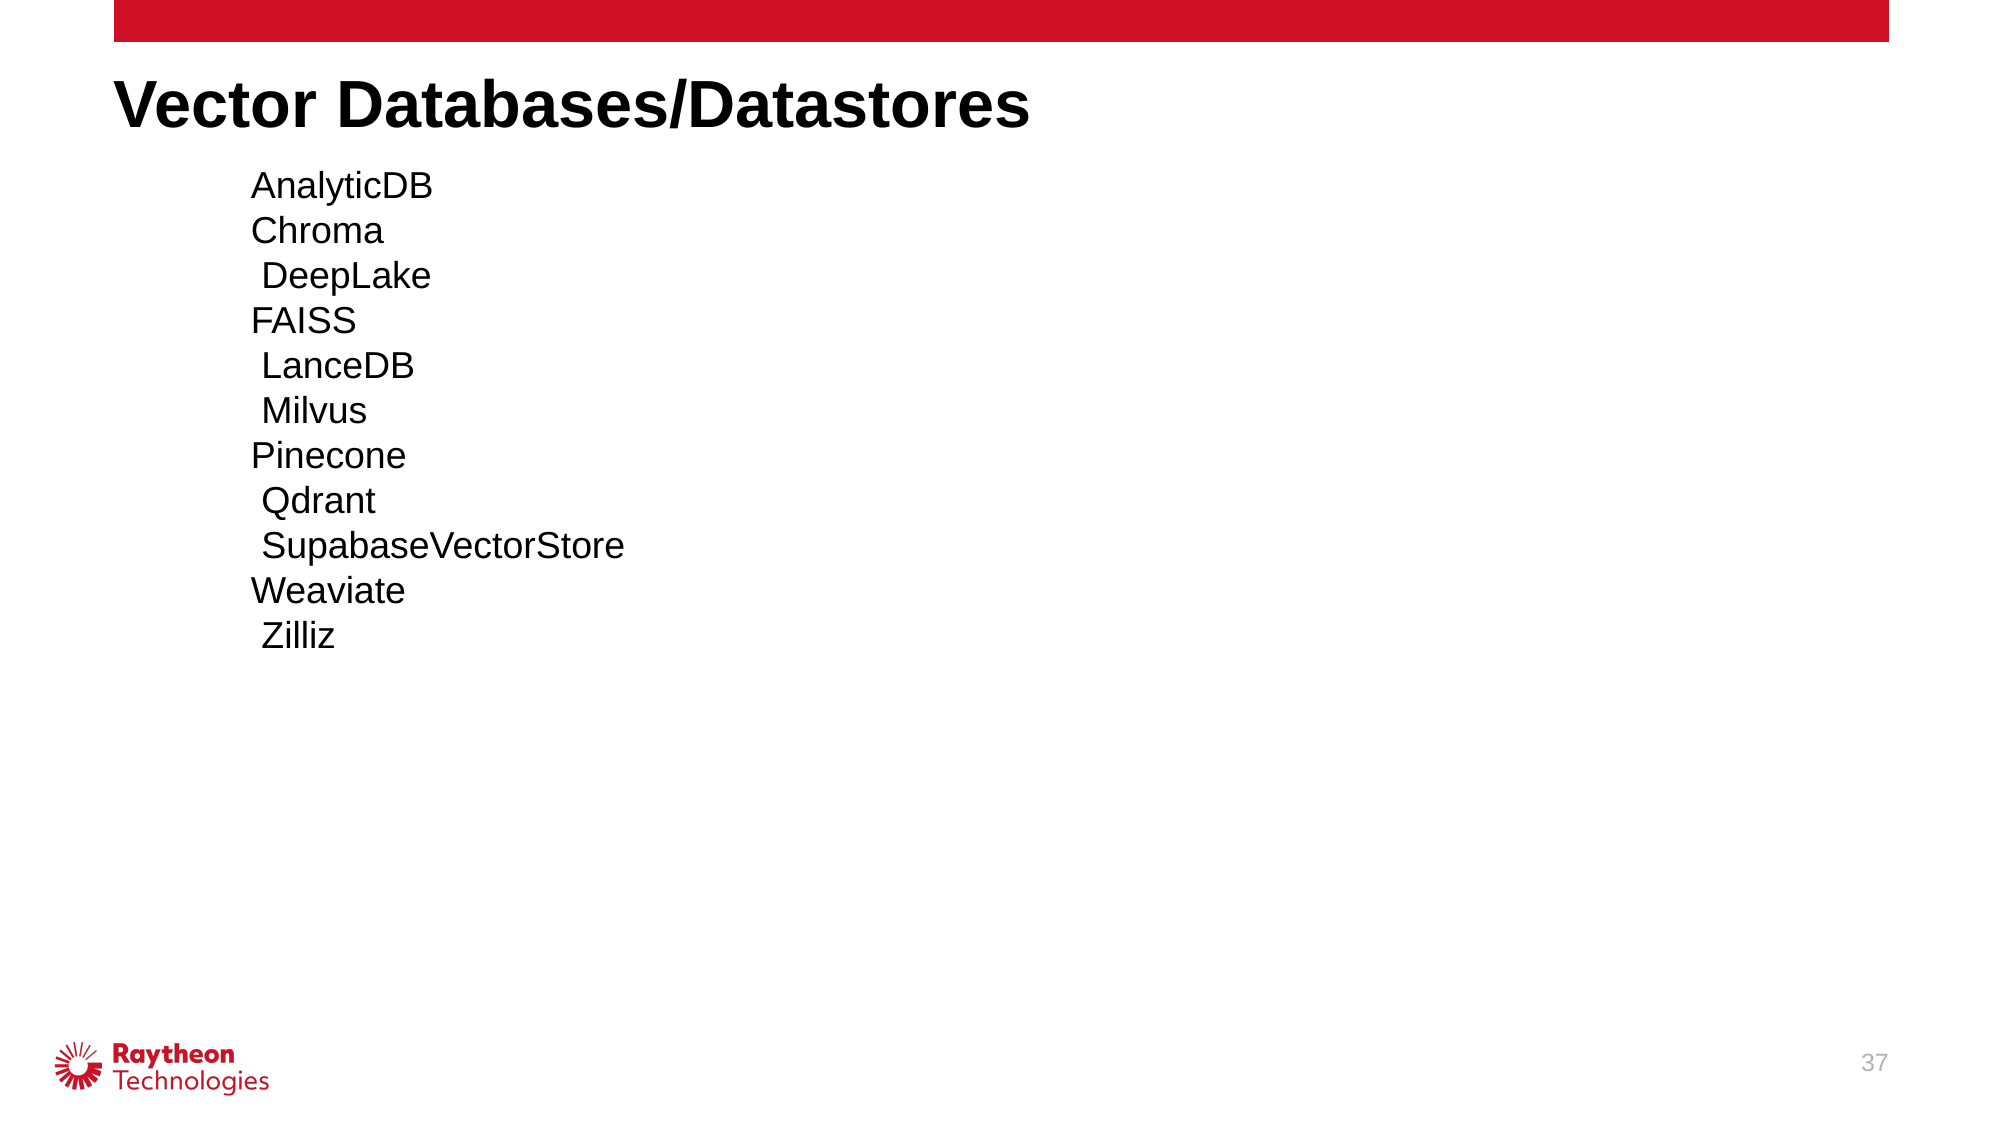

# Vector Databases/Datastores
AnalyticDB
Chroma
 DeepLake
FAISS
 LanceDB
 Milvus
Pinecone
 Qdrant
 SupabaseVectorStore
Weaviate
 Zilliz

37